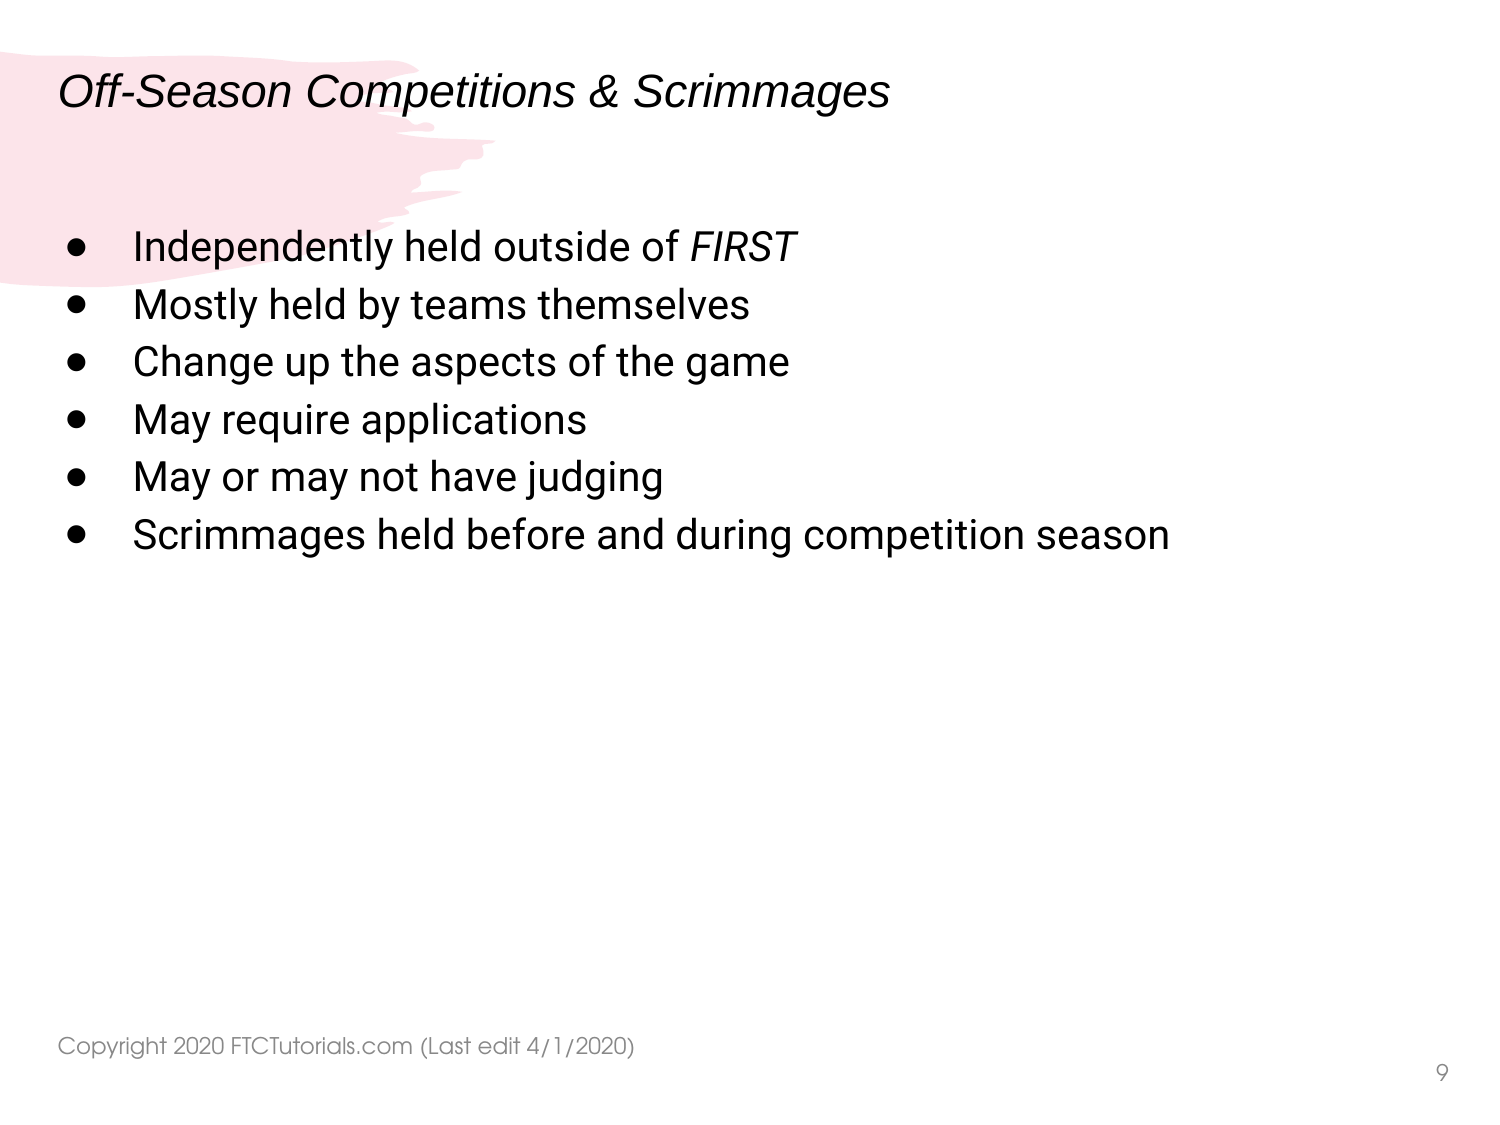

# Off-Season Competitions & Scrimmages
Independently held outside of FIRST
Mostly held by teams themselves
Change up the aspects of the game
May require applications
May or may not have judging
Scrimmages held before and during competition season

Copyright 2020 FTCTutorials.com (Last edit 4/1/2020)

9